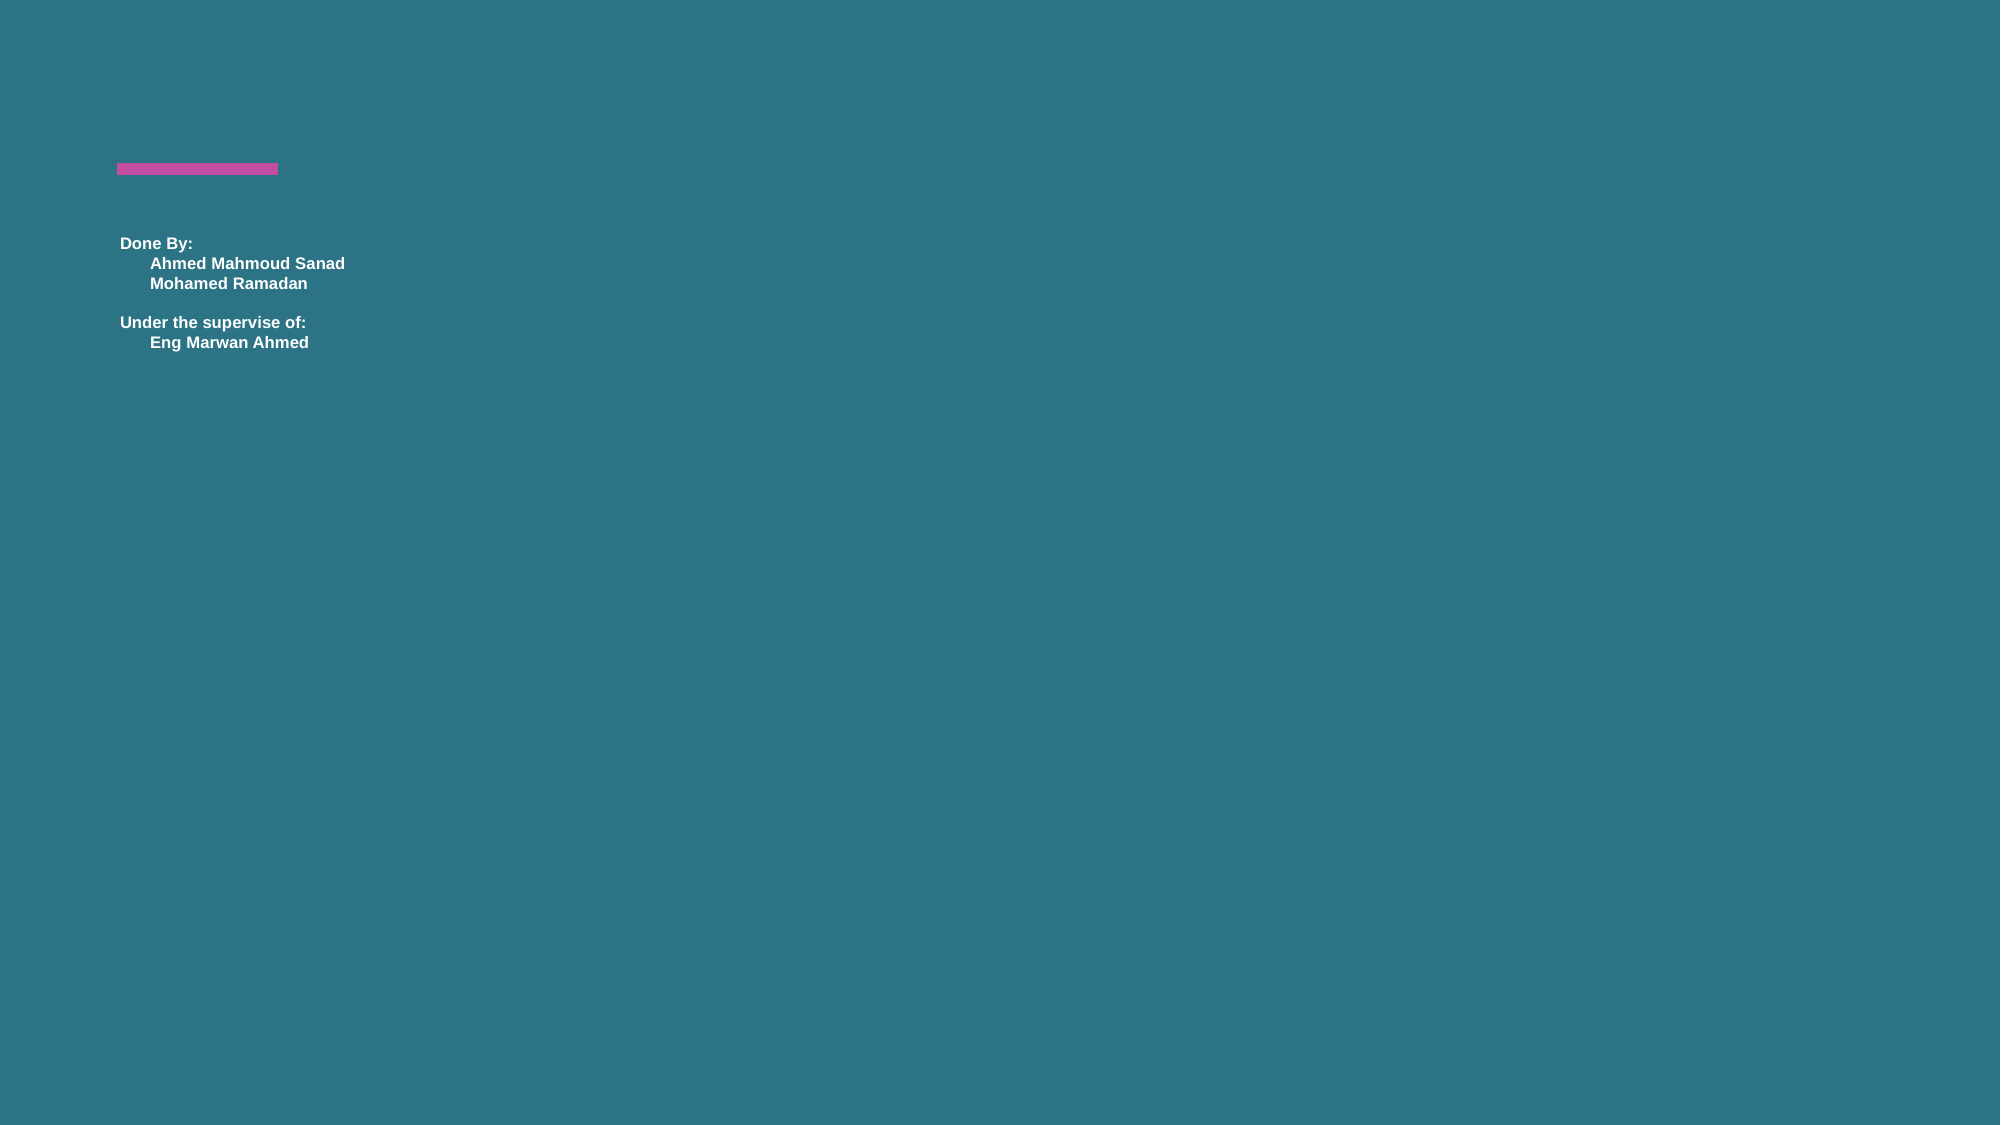

# Done By: Ahmed Mahmoud Sanad Mohamed Ramadan Under the supervise of: Eng Marwan Ahmed